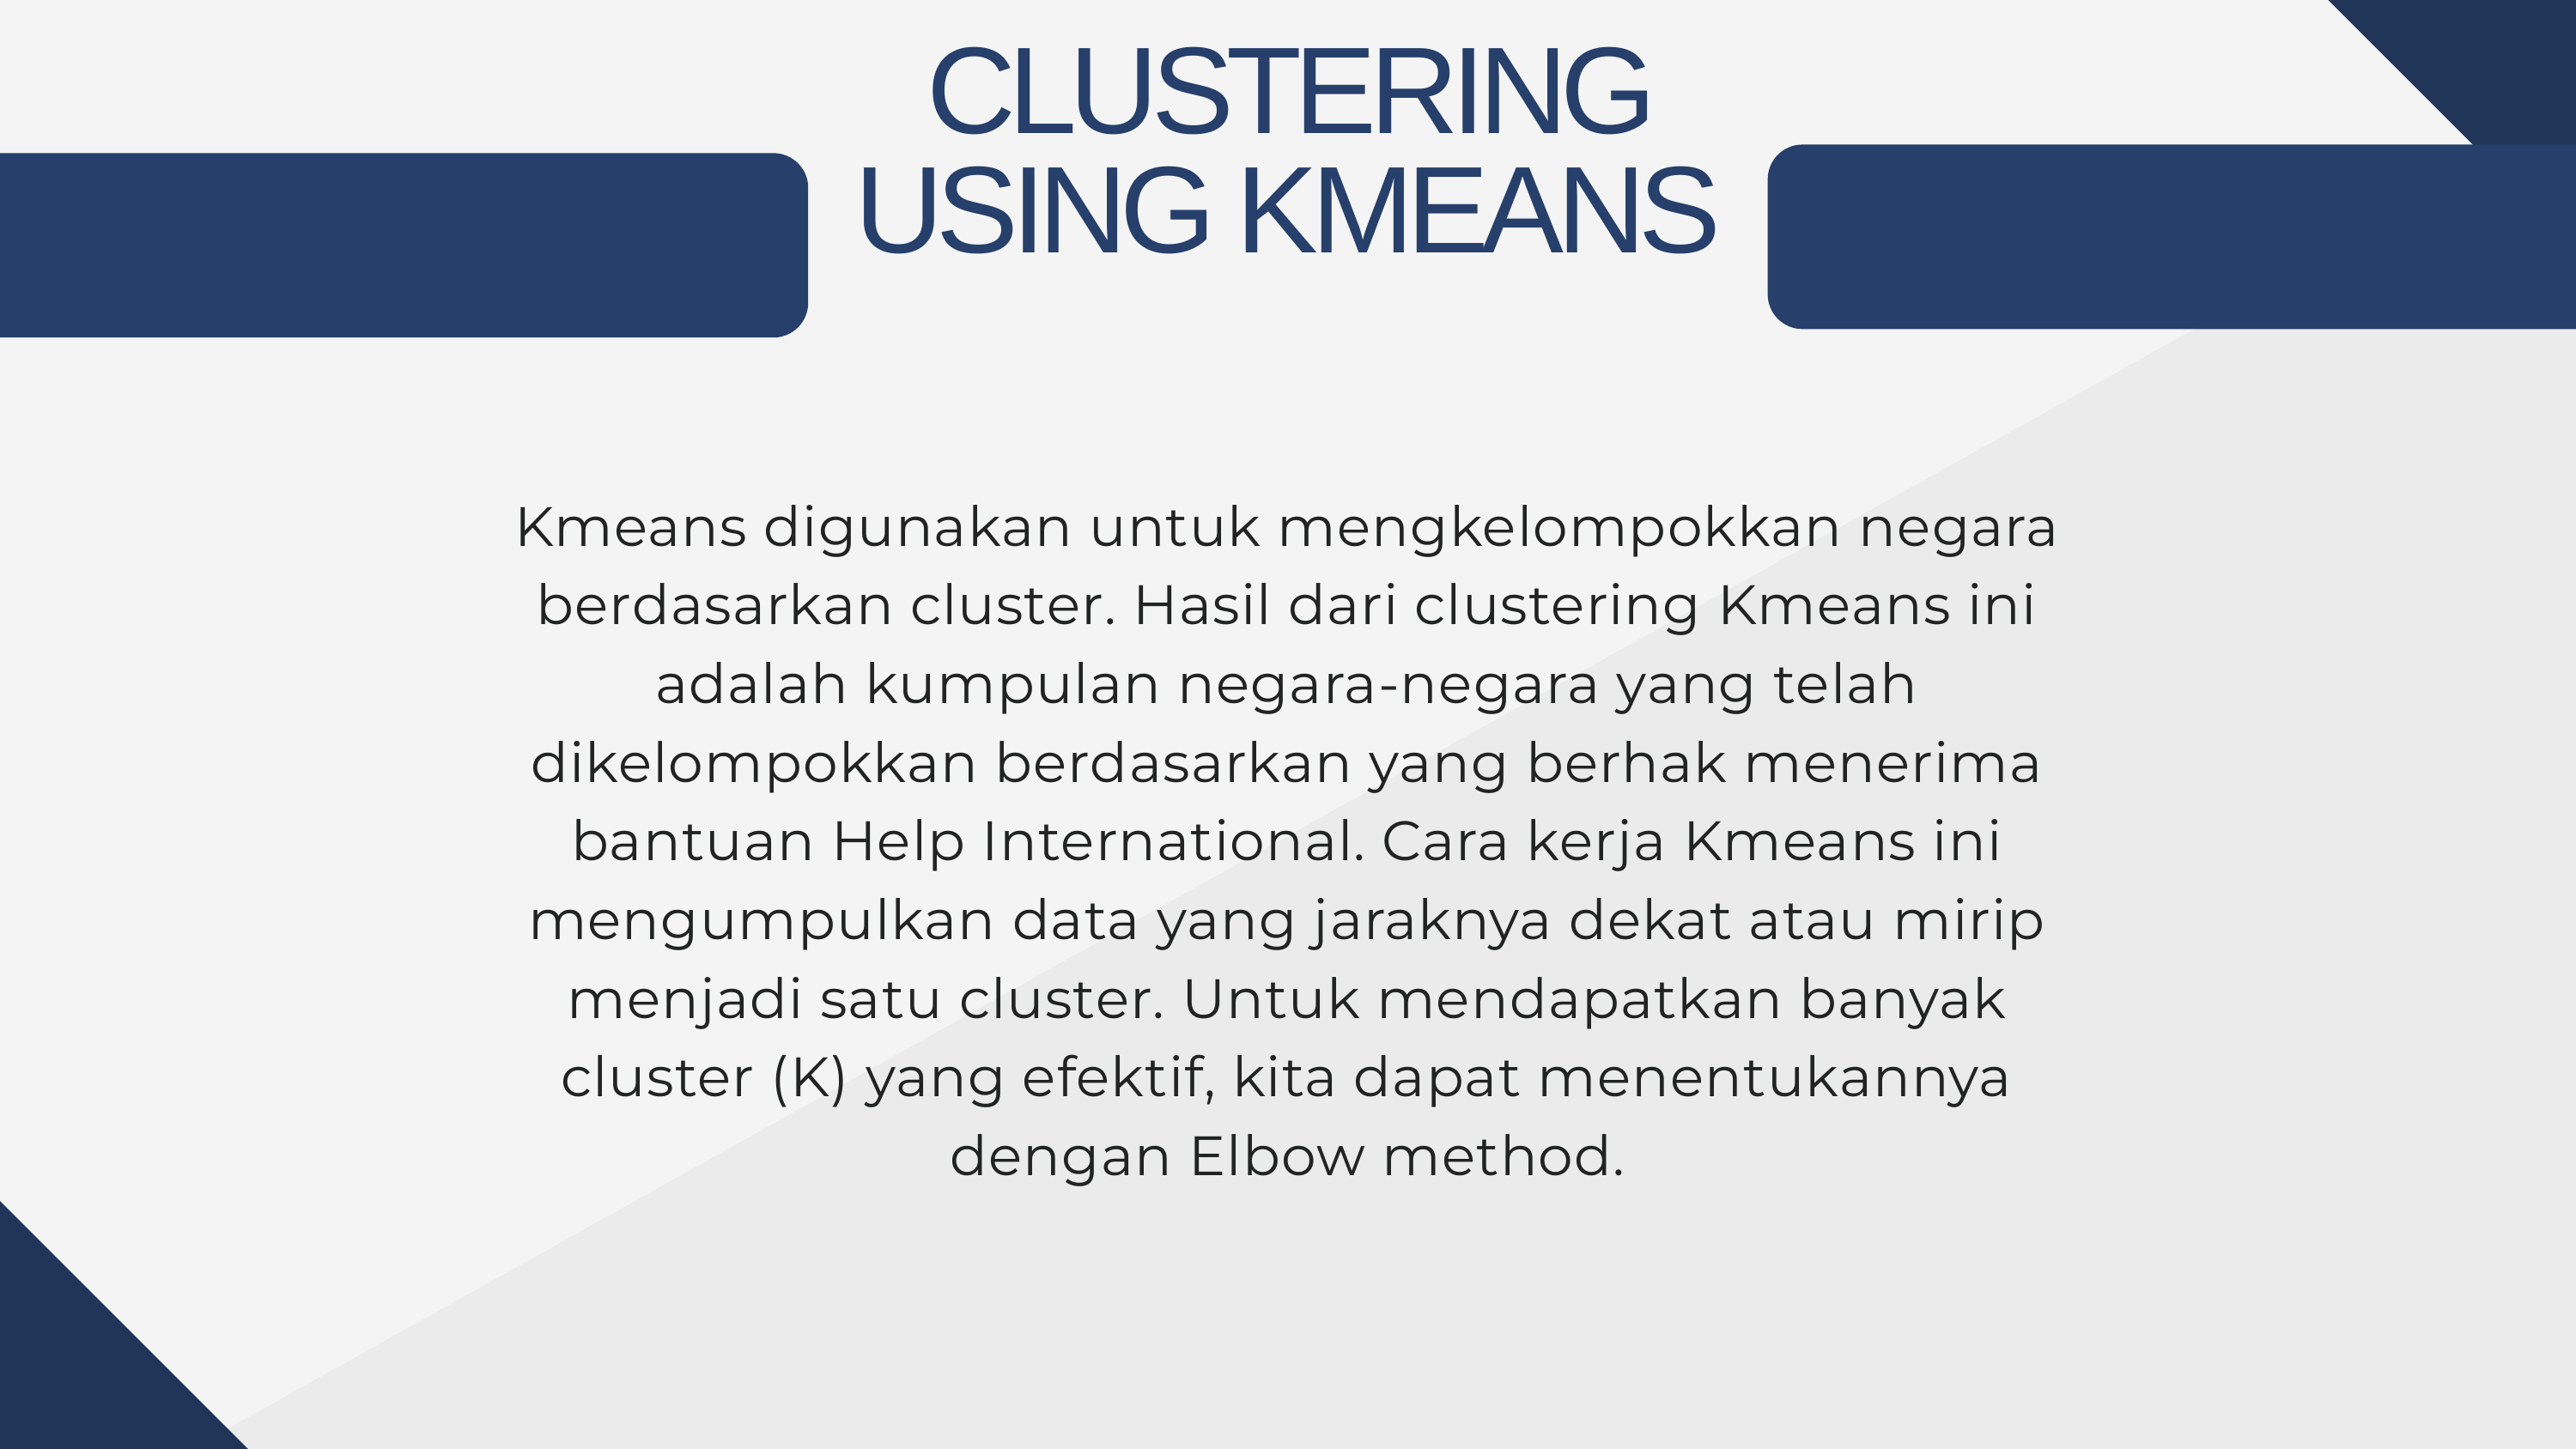

CLUSTERING USING KMEANS

Kmeans digunakan untuk mengkelompokkan negara berdasarkan cluster. Hasil dari clustering Kmeans ini adalah kumpulan negara-negara yang telah dikelompokkan berdasarkan yang berhak menerima bantuan Help International. Cara kerja Kmeans ini mengumpulkan data yang jaraknya dekat atau mirip menjadi satu cluster. Untuk mendapatkan banyak cluster (K) yang efektif, kita dapat menentukannya dengan Elbow method.